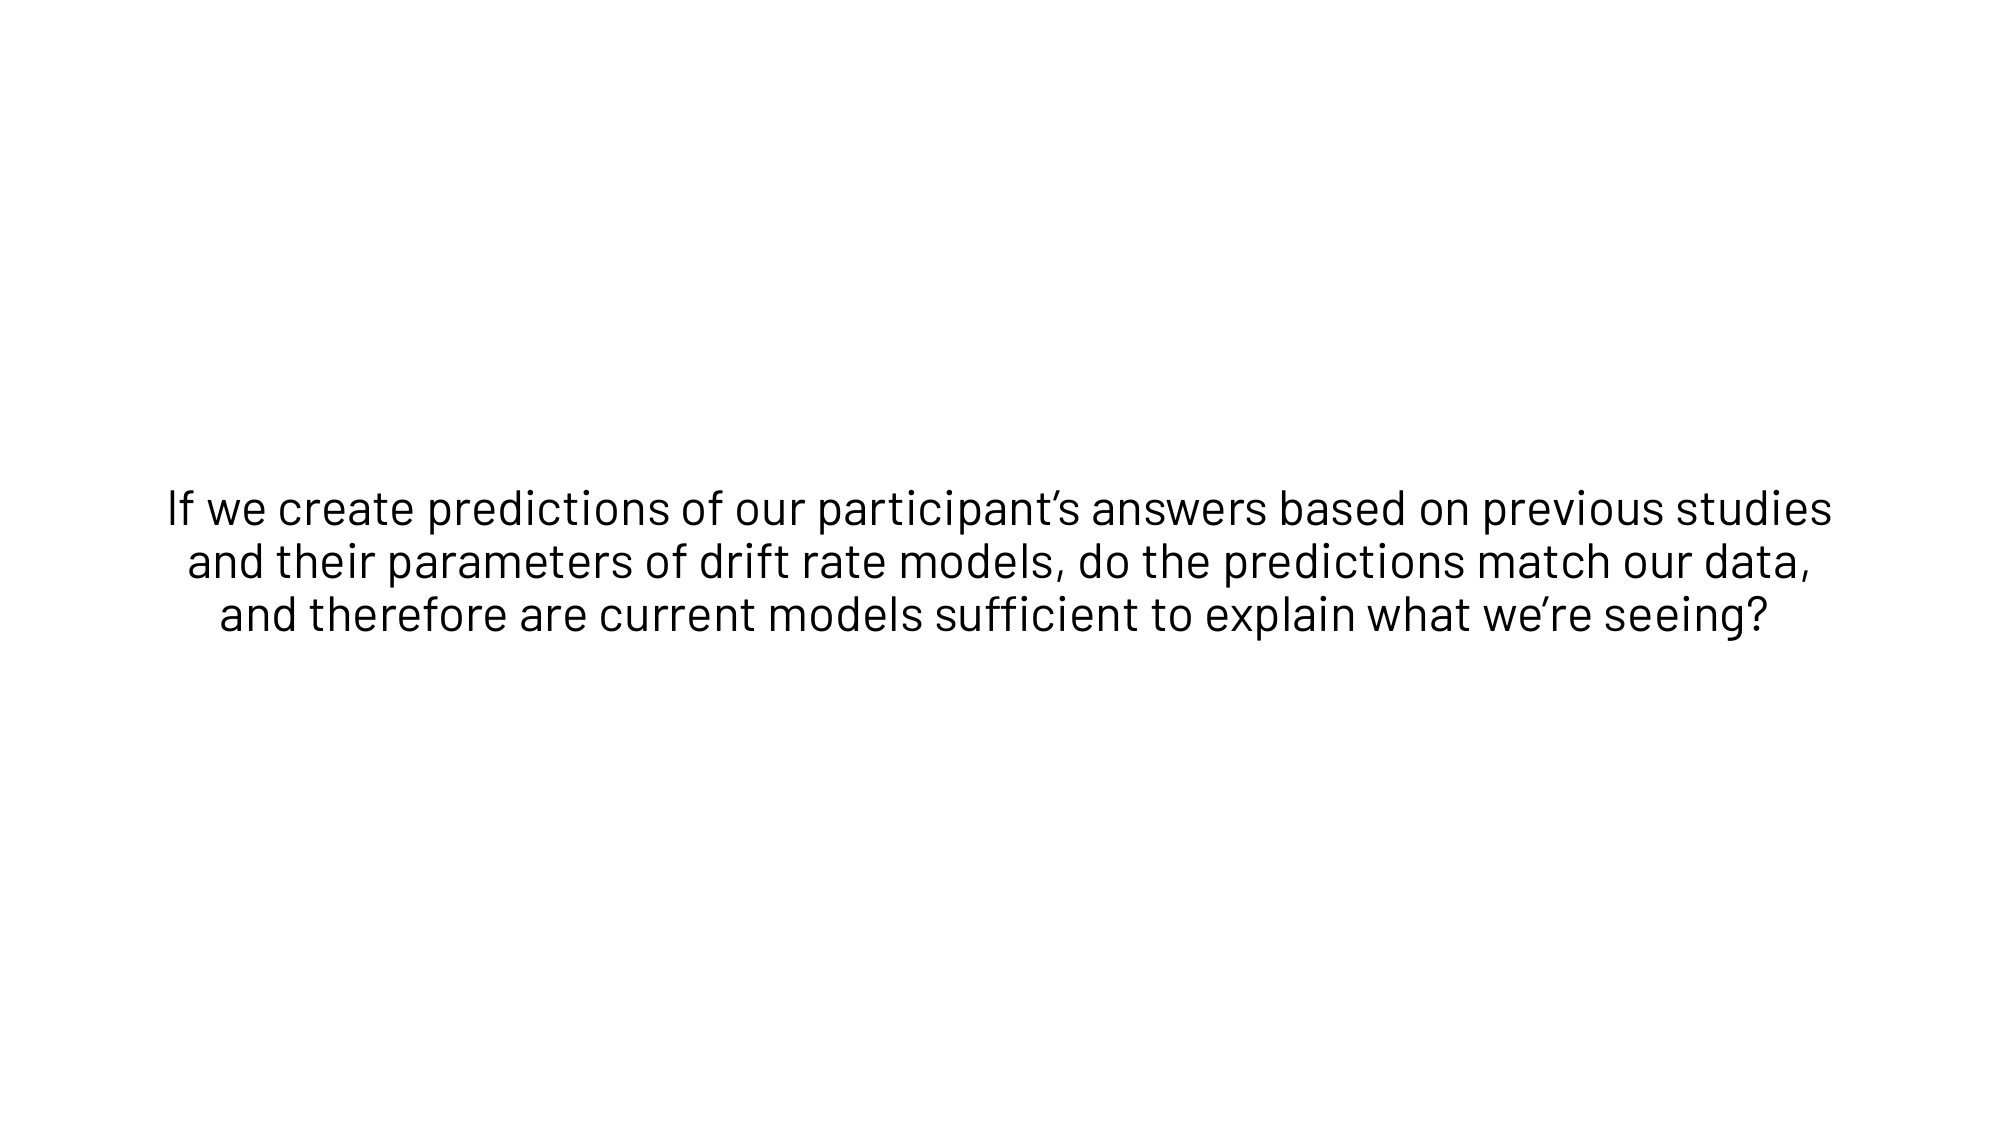

# If we create predictions of our participant’s answers based on previous studies and their parameters of drift rate models, do the predictions match our data, and therefore are current models sufficient to explain what we’re seeing?